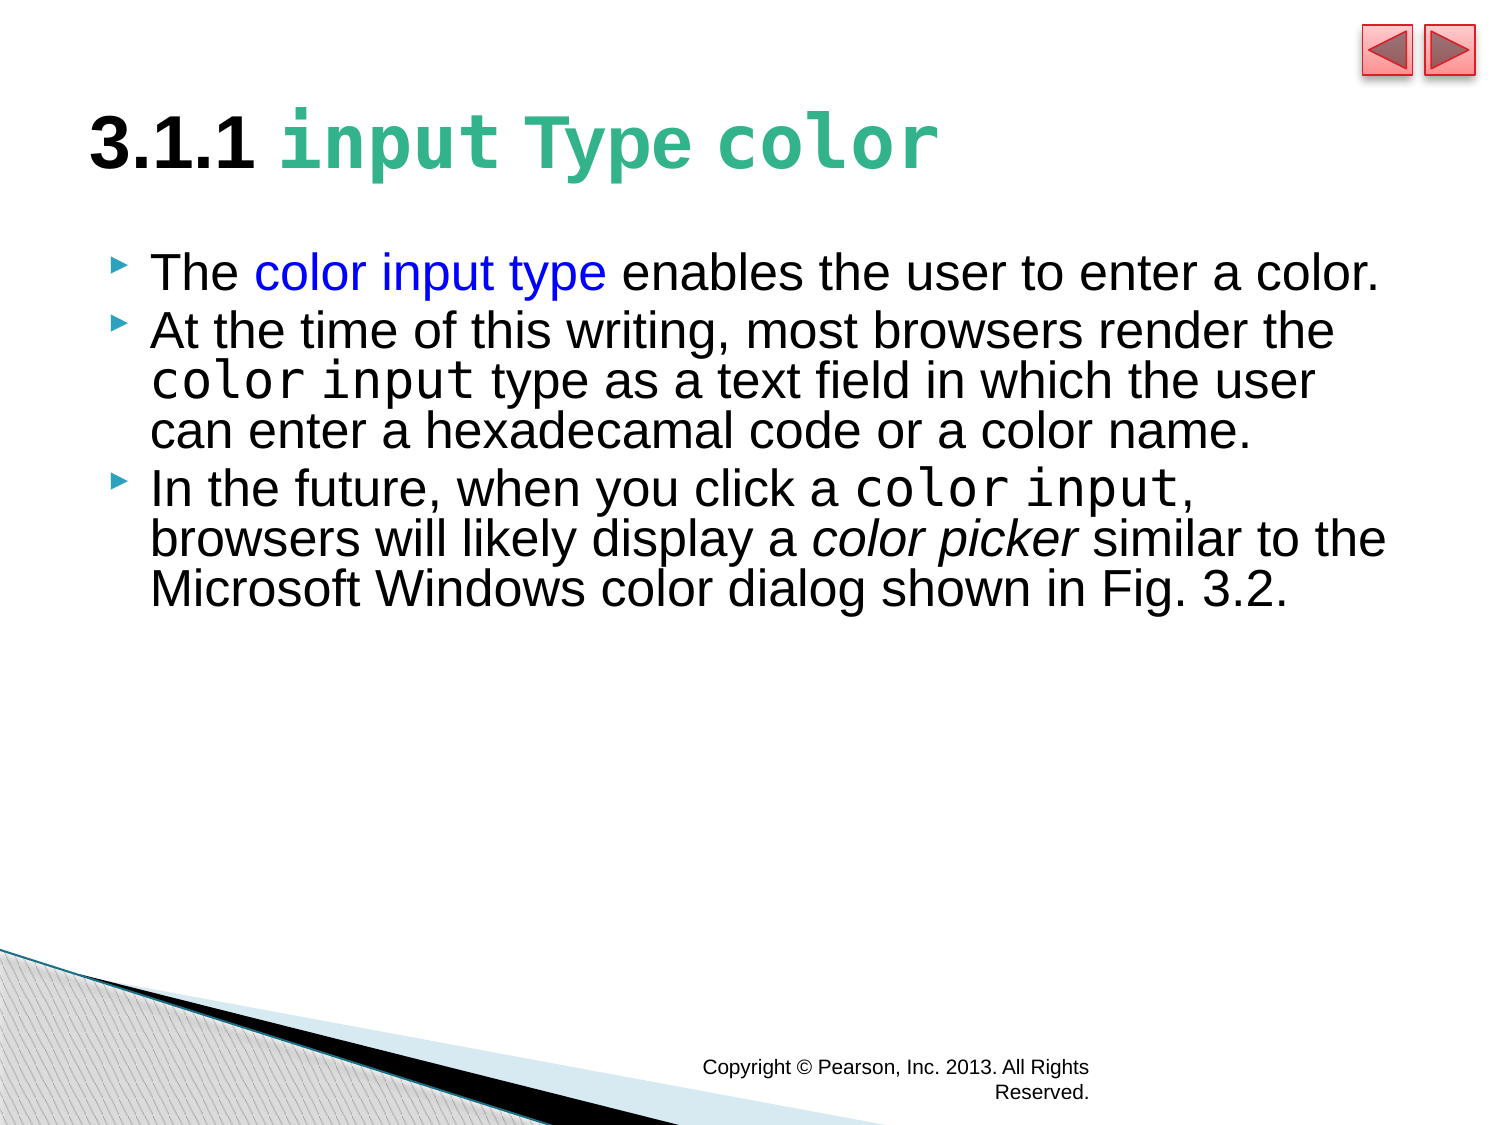

# 3.1.1 input Type color
The color input type enables the user to enter a color.
At the time of this writing, most browsers render the color input type as a text field in which the user can enter a hexadecamal code or a color name.
In the future, when you click a color input, browsers will likely display a color picker similar to the Microsoft Windows color dialog shown in Fig. 3.2.
Copyright © Pearson, Inc. 2013. All Rights Reserved.